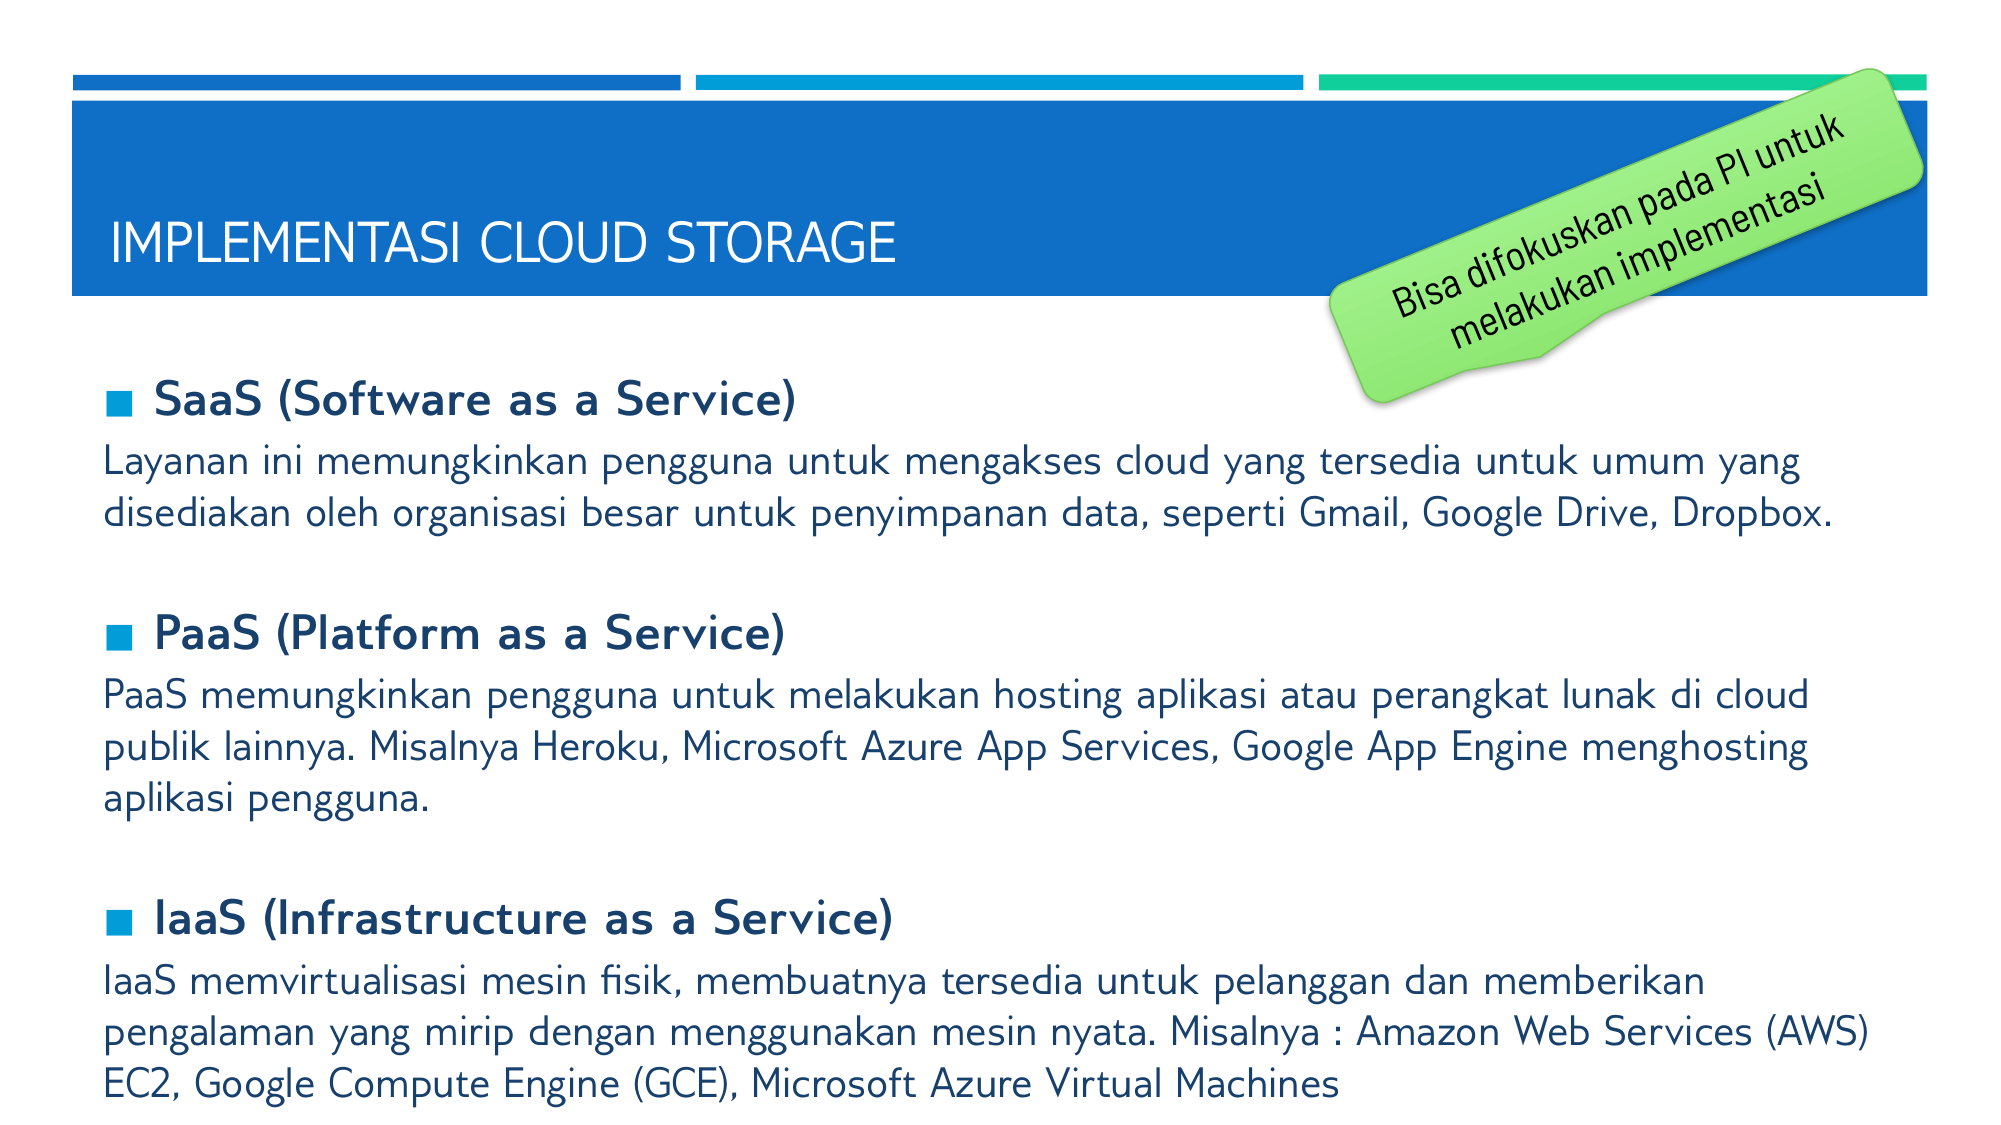

# IMPLEMENTASI CLOUD STORAGE
Bisa difokuskan pada PI untuk melakukan implementasi
SaaS (Software as a Service)
Layanan ini memungkinkan pengguna untuk mengakses cloud yang tersedia untuk umum yang disediakan oleh organisasi besar untuk penyimpanan data, seperti Gmail, Google Drive, Dropbox.

PaaS (Platform as a Service)
PaaS memungkinkan pengguna untuk melakukan hosting aplikasi atau perangkat lunak di cloud publik lainnya. Misalnya Heroku, Microsoft Azure App Services, Google App Engine menghosting aplikasi pengguna.

IaaS (Infrastructure as a Service)
IaaS memvirtualisasi mesin fisik, membuatnya tersedia untuk pelanggan dan memberikan pengalaman yang mirip dengan menggunakan mesin nyata. Misalnya : Amazon Web Services (AWS) EC2, Google Compute Engine (GCE), Microsoft Azure Virtual Machines